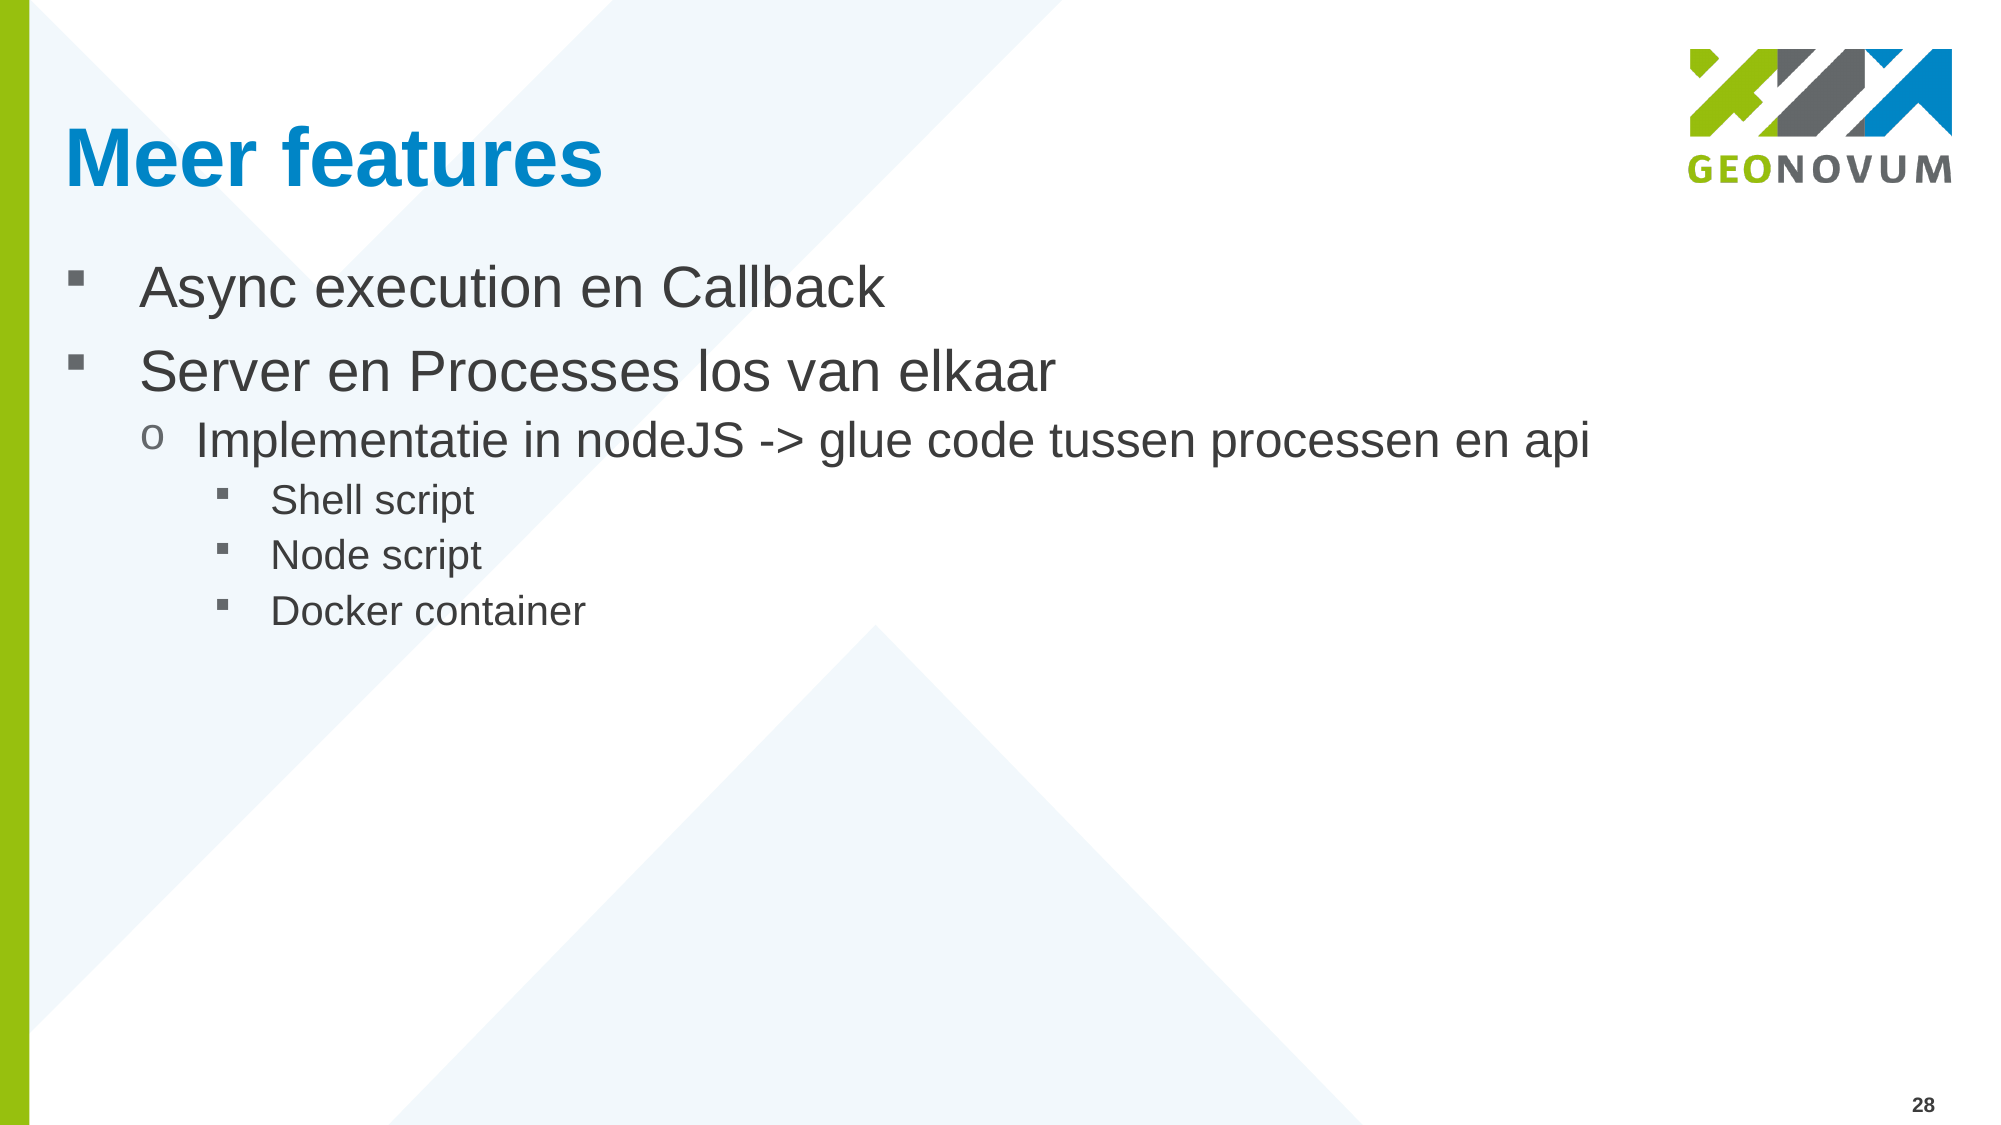

# Meer features
Async execution en Callback
Server en Processes los van elkaar
Implementatie in nodeJS -> glue code tussen processen en api
Shell script
Node script
Docker container

28